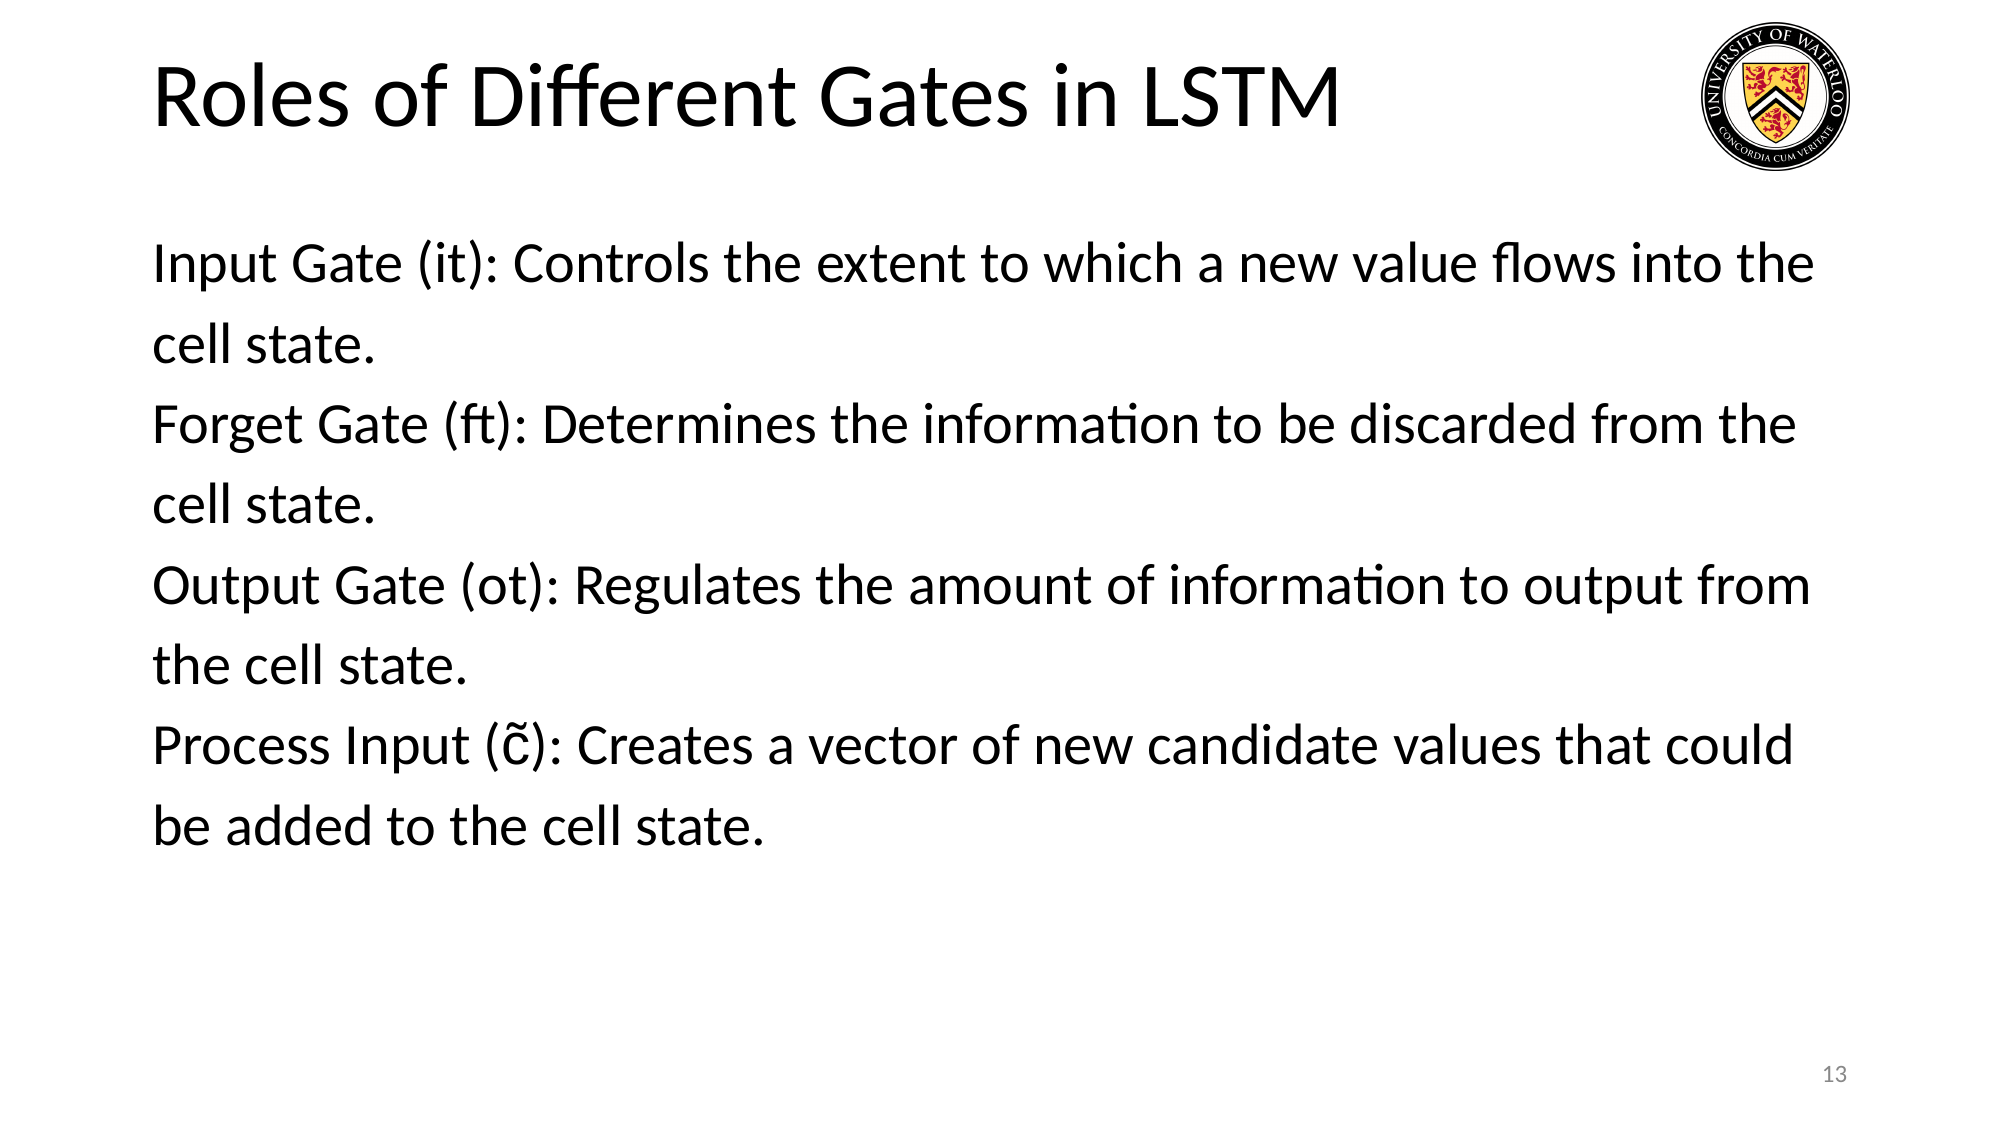

# Roles of Different Gates in LSTM
Input Gate (it): Controls the extent to which a new value flows into the cell state.
Forget Gate (ft): Determines the information to be discarded from the cell state.
Output Gate (ot): Regulates the amount of information to output from the cell state.
Process Input (c̃): Creates a vector of new candidate values that could be added to the cell state.

13